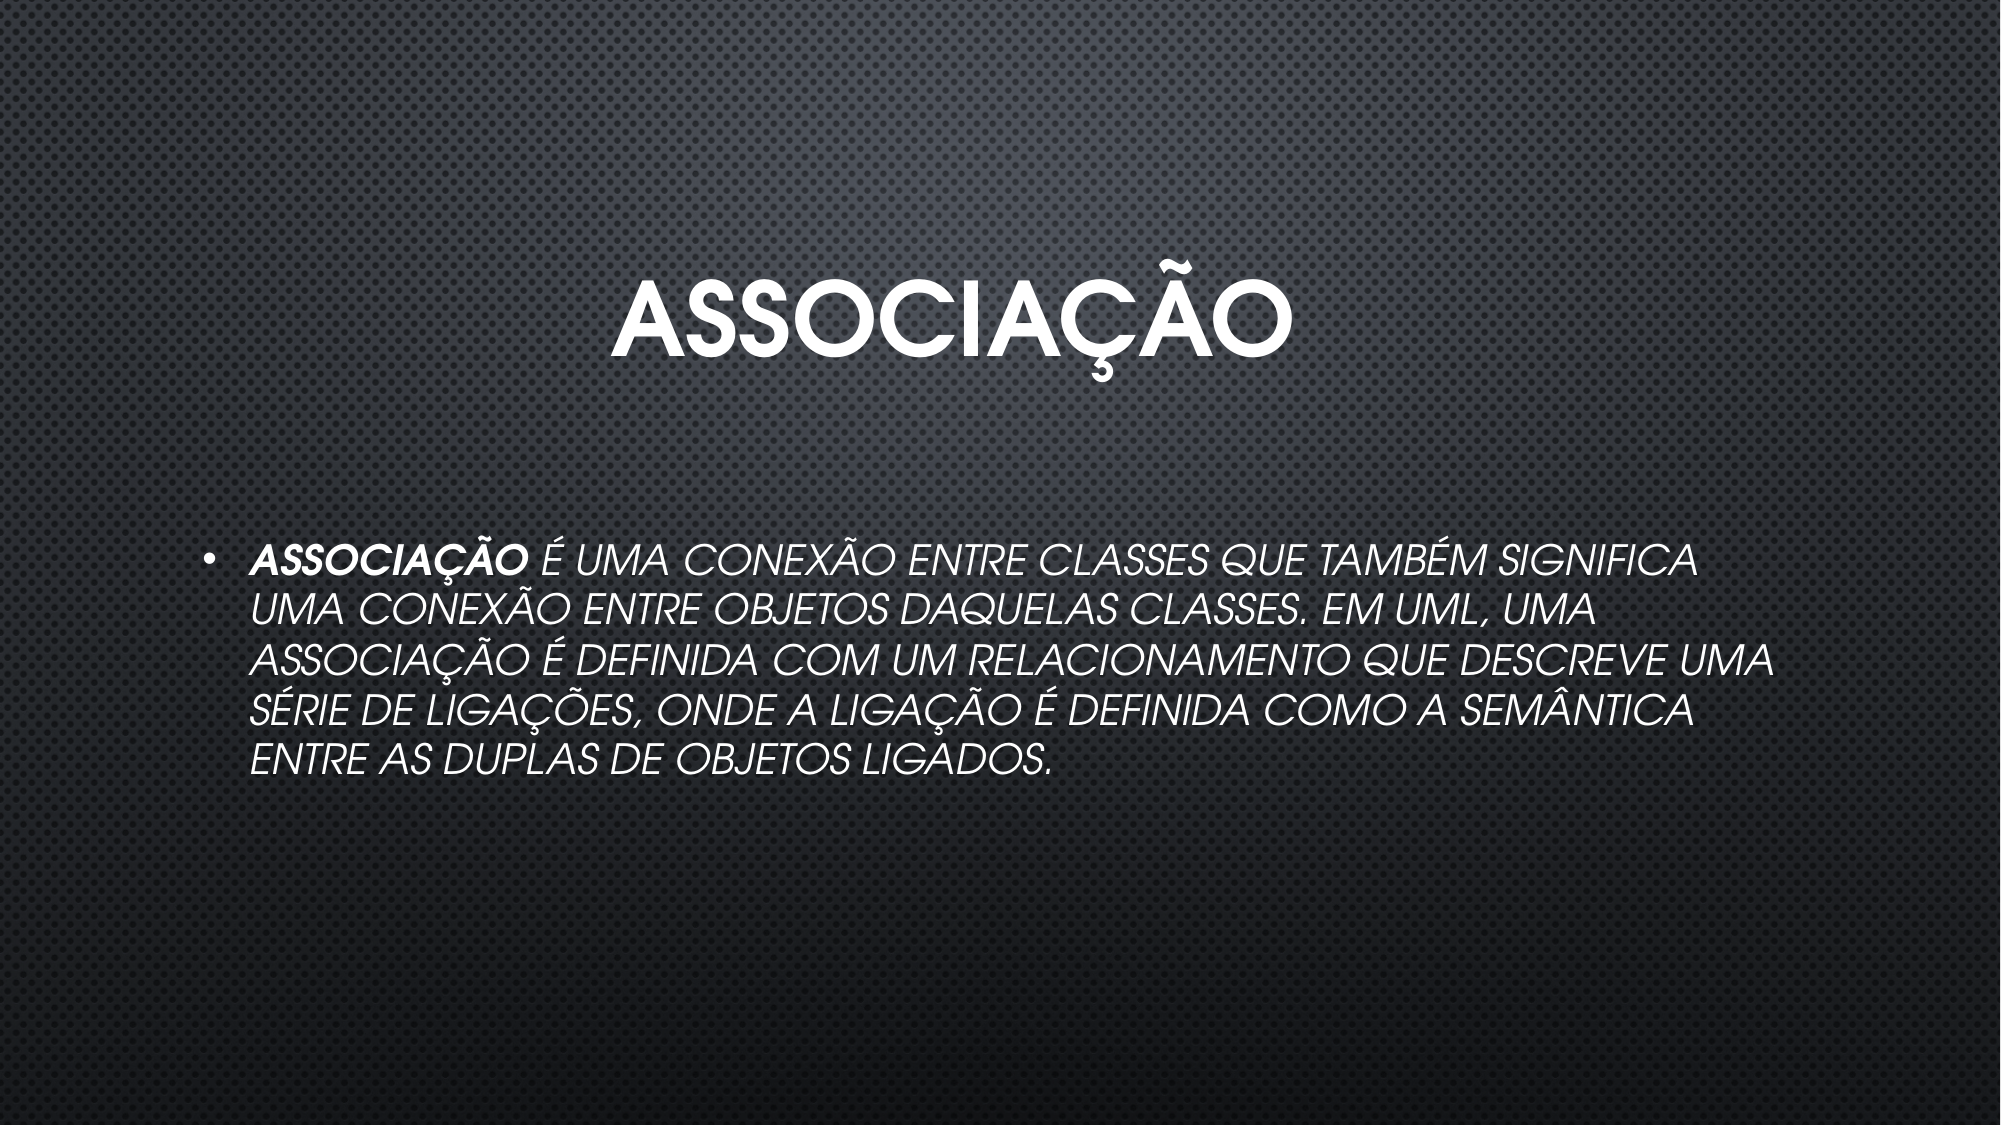

# Associação
Associação é uma conexão entre classes que também significa uma conexão entre objetos daquelas classes. Em UML, uma associação é definida com um relacionamento que descreve uma série de ligações, onde a ligação é definida como a semântica entre as duplas de objetos ligados.